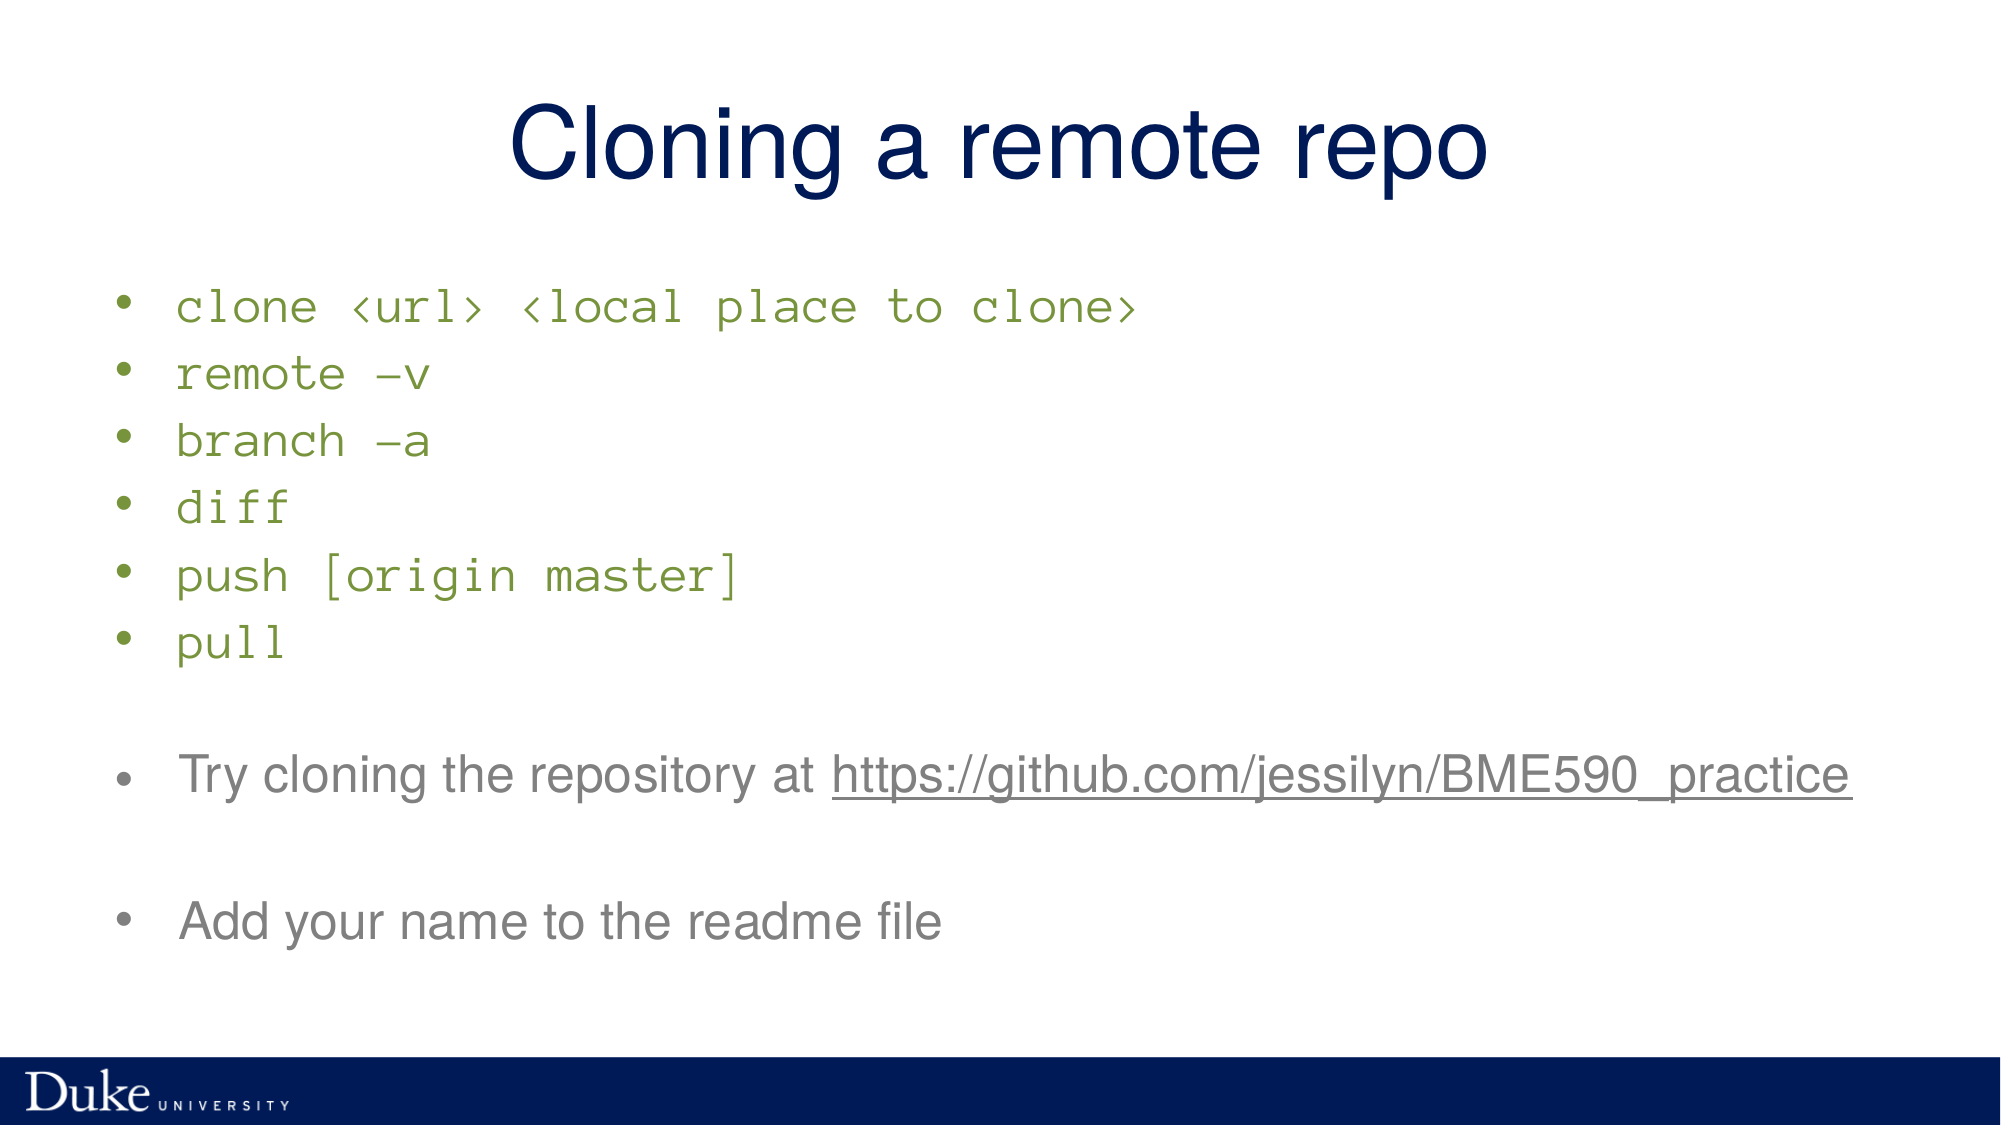

# Cloning a remote repo
clone <url> <local place to clone>
remote –v
branch –a
diff
push [origin master]
pull

Try cloning the repository at https://github.com/jessilyn/BME590_practice

Add your name to the readme file